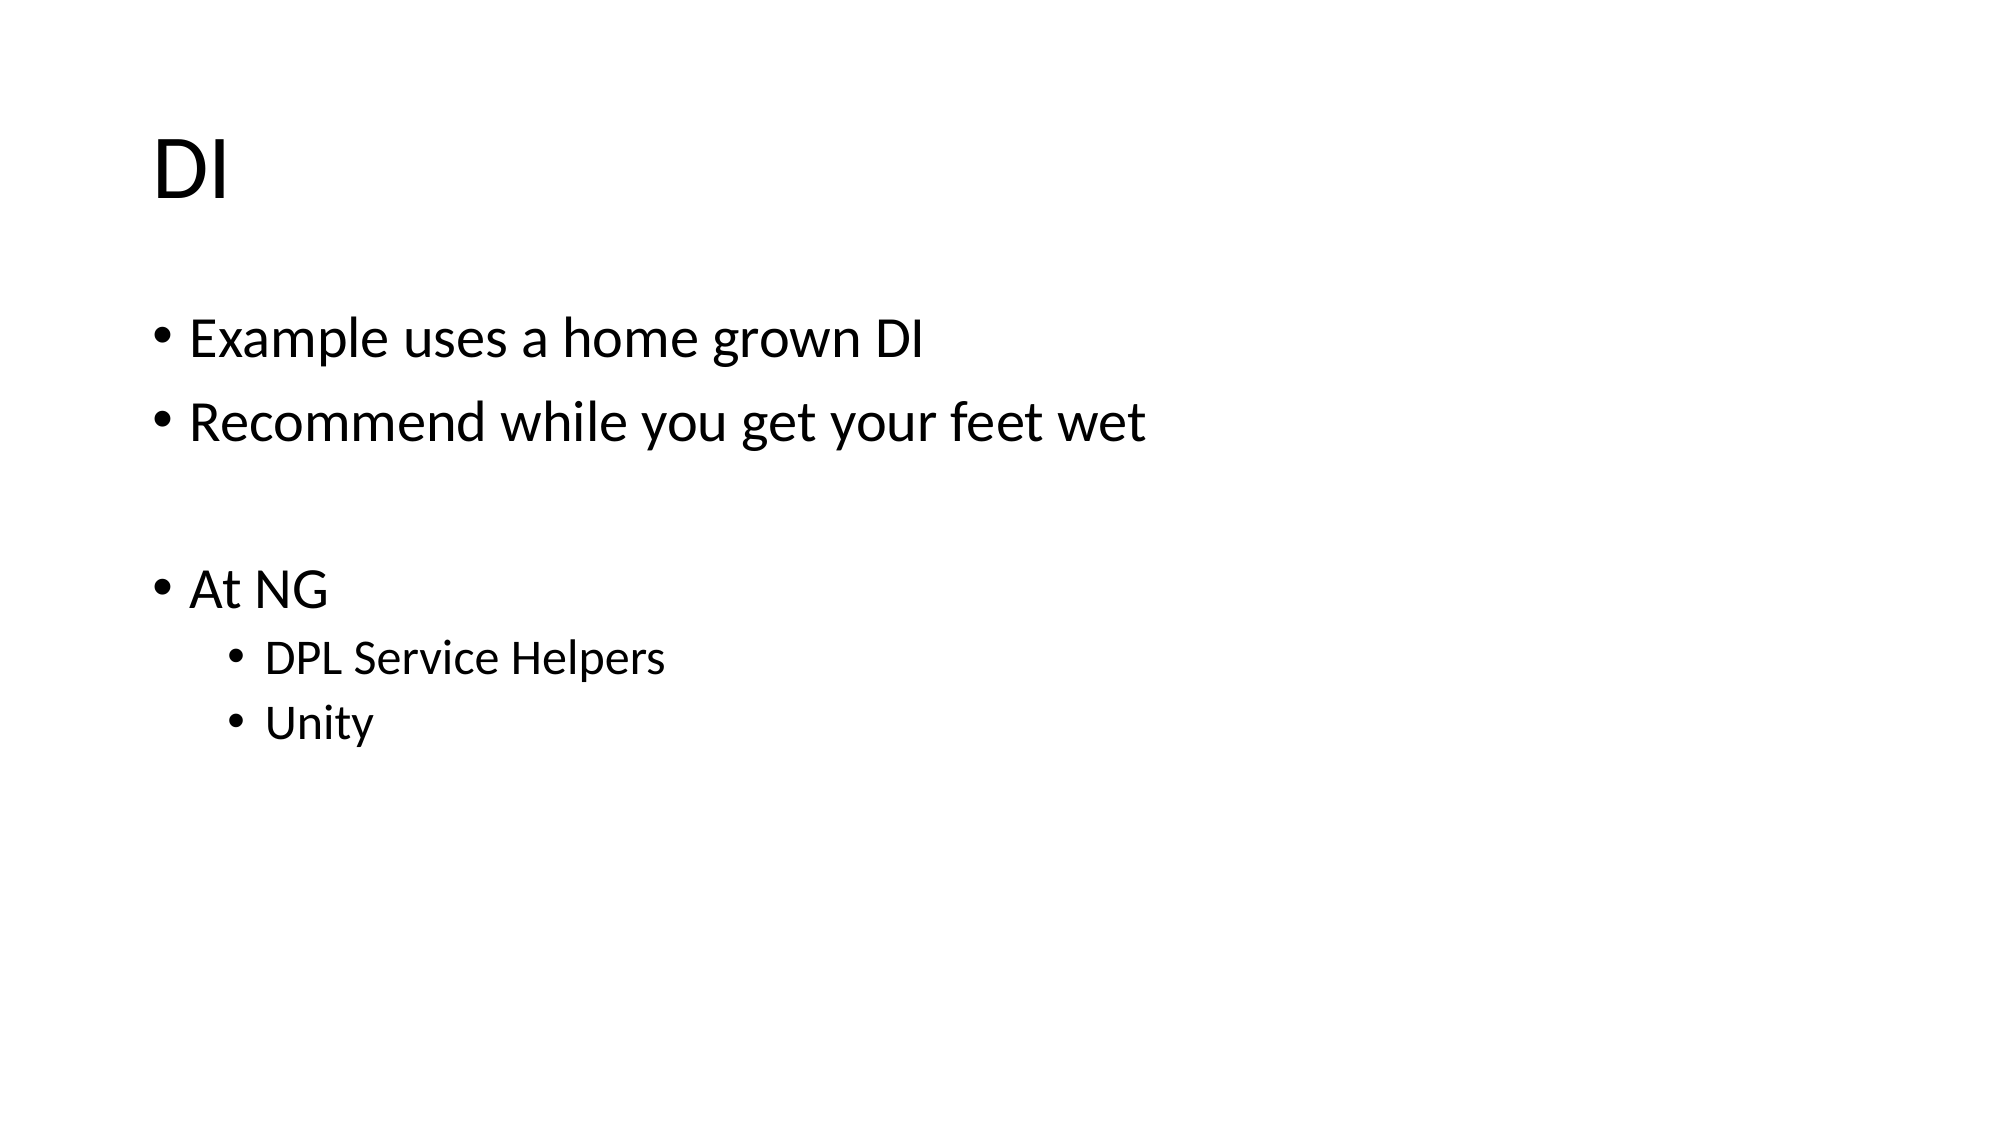

# DI
Example uses a home grown DI
Recommend while you get your feet wet

At NG
DPL Service Helpers
Unity